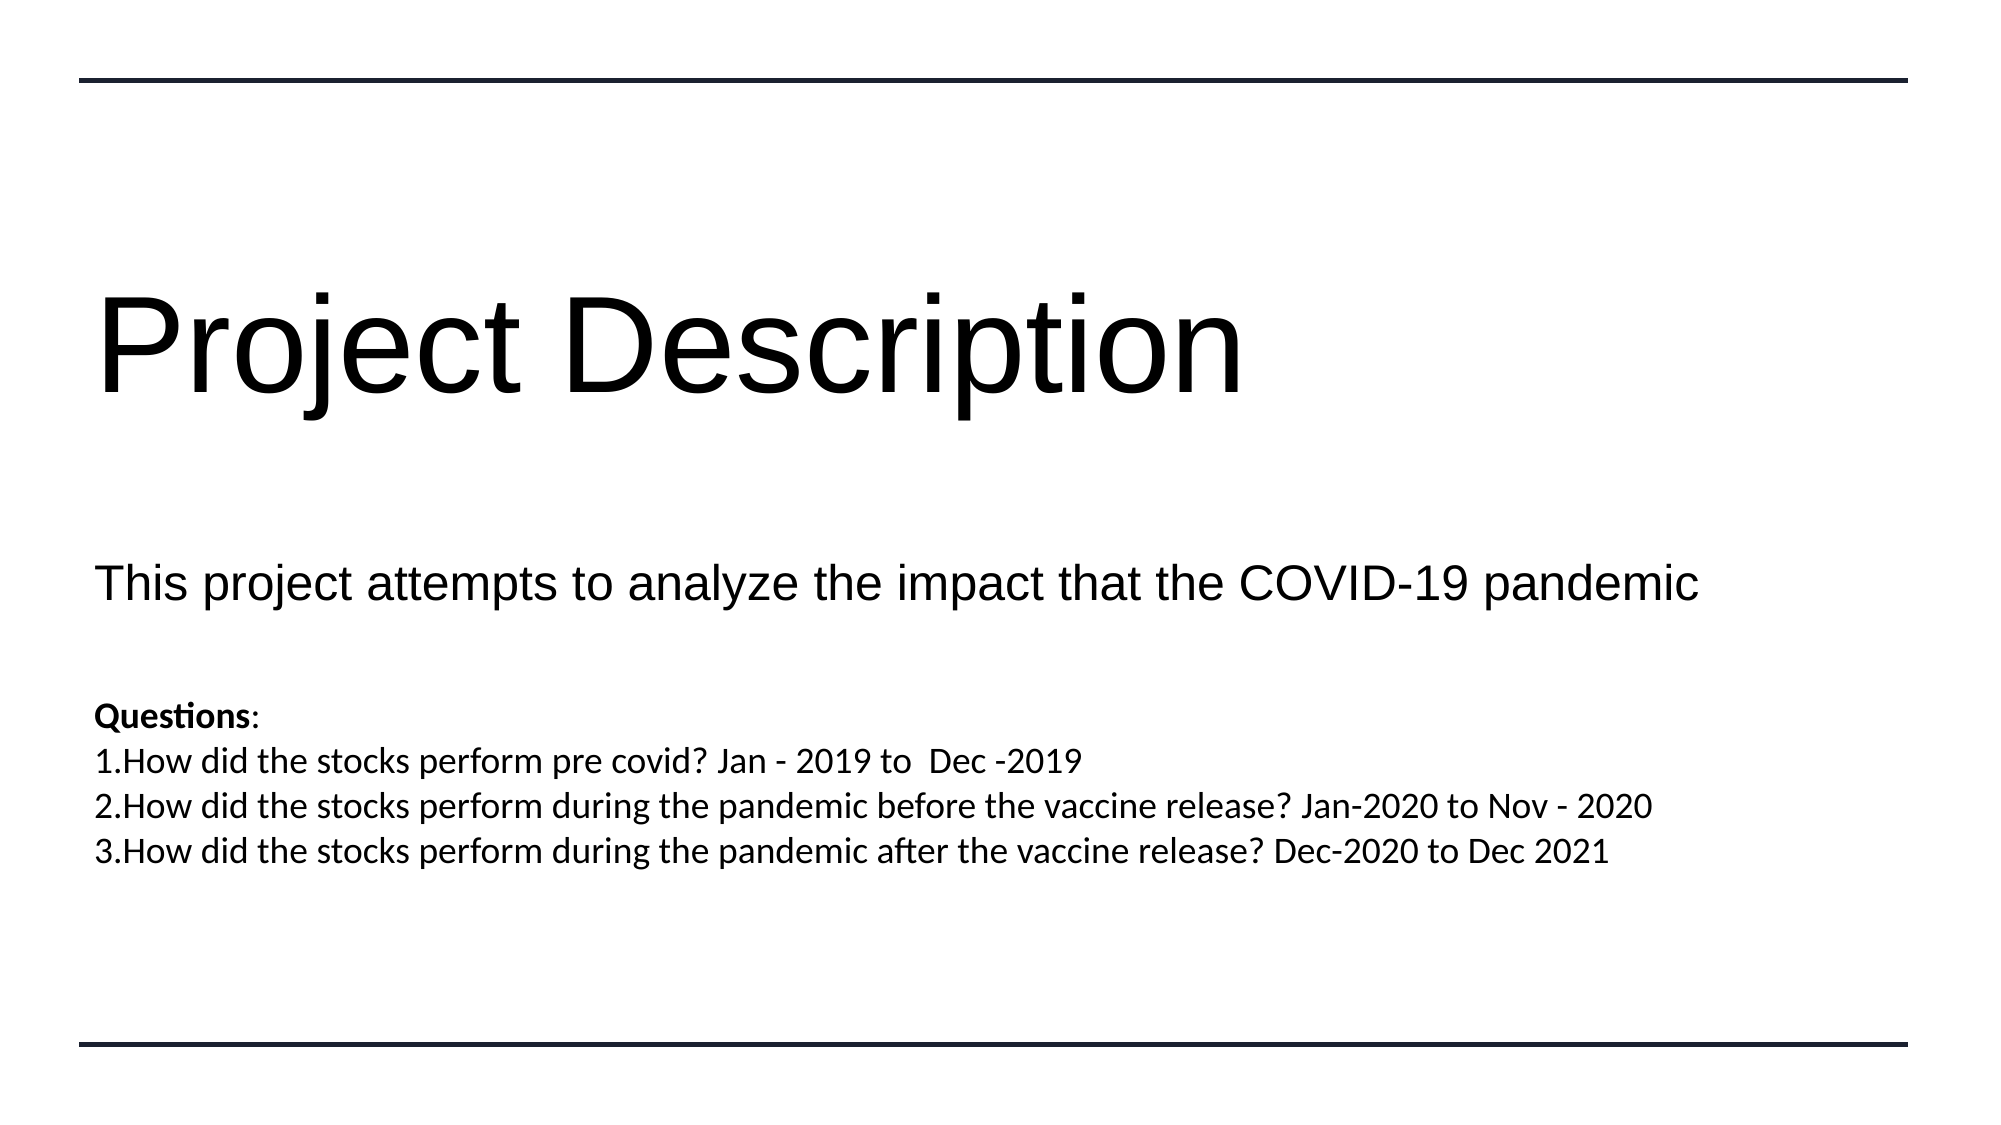

# Project Description
This project attempts to analyze the impact that the COVID-19 pandemic

Questions:
How did the stocks perform pre covid? Jan - 2019 to  Dec -2019
How did the stocks perform during the pandemic before the vaccine release? Jan-2020 to Nov - 2020
How did the stocks perform during the pandemic after the vaccine release? Dec-2020 to Dec 2021